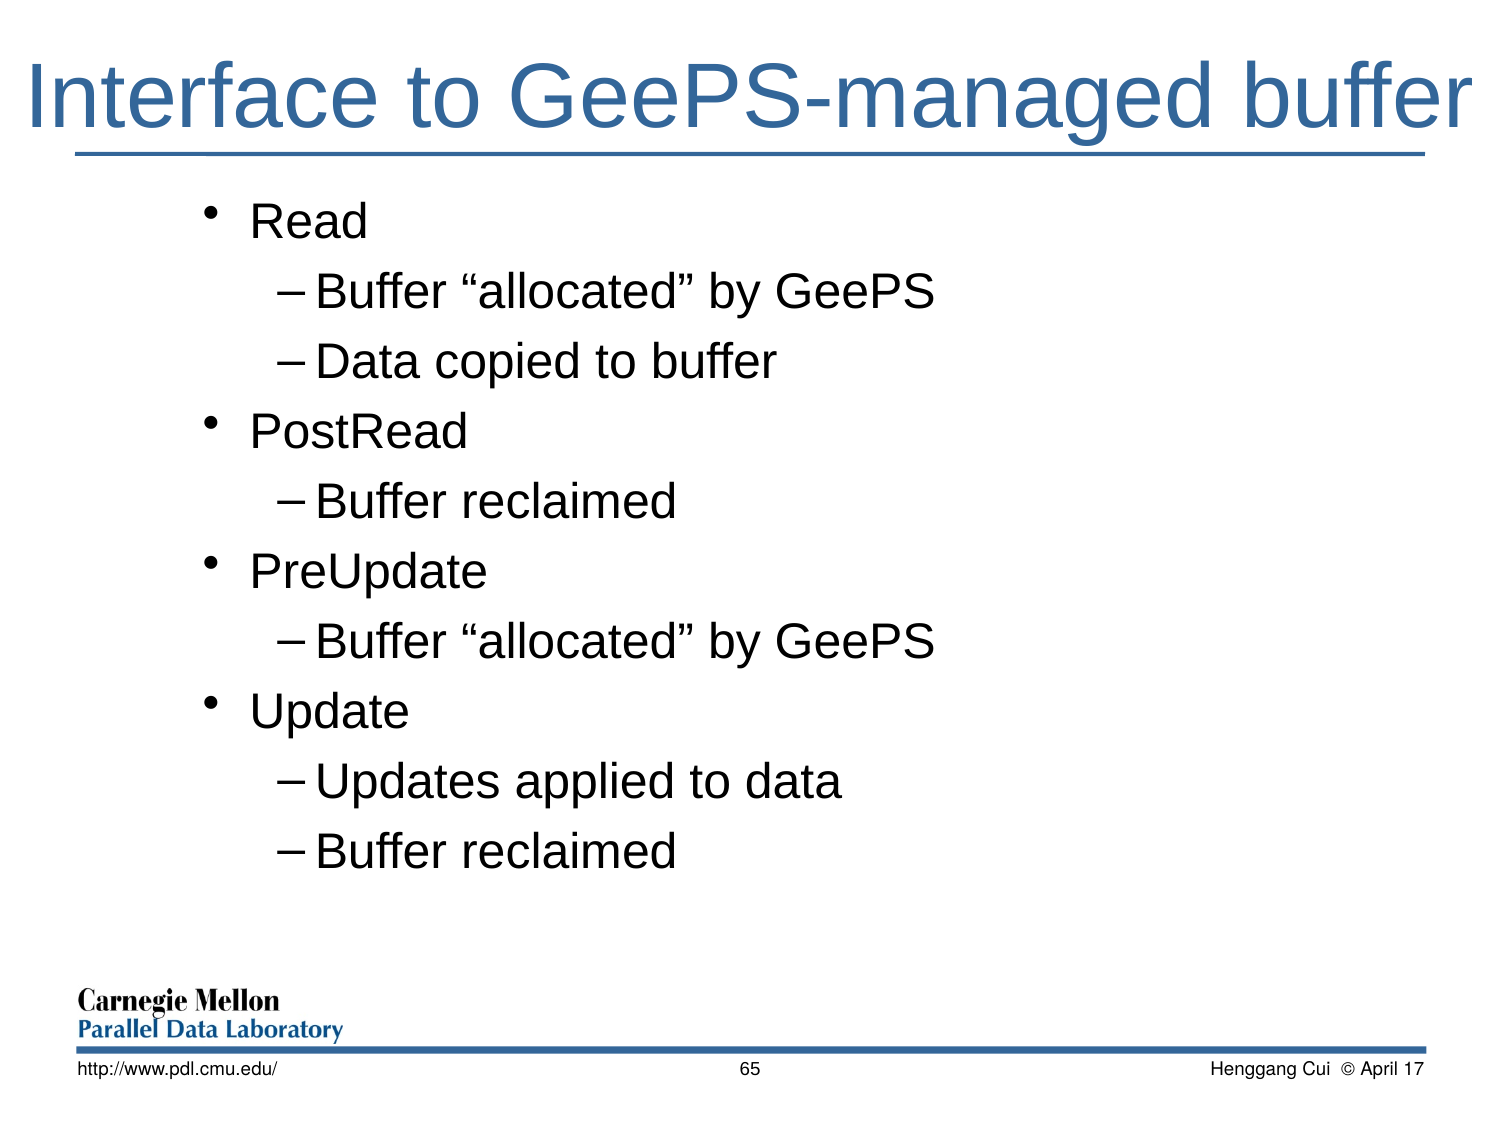

# Interface to GeePS-managed buffer
Read
Buffer “allocated” by GeePS
Data copied to buffer
PostRead
Buffer reclaimed
PreUpdate
Buffer “allocated” by GeePS
Update
Updates applied to data
Buffer reclaimed
http://www.pdl.cmu.edu/
   Henggang Cui  © April 17
65